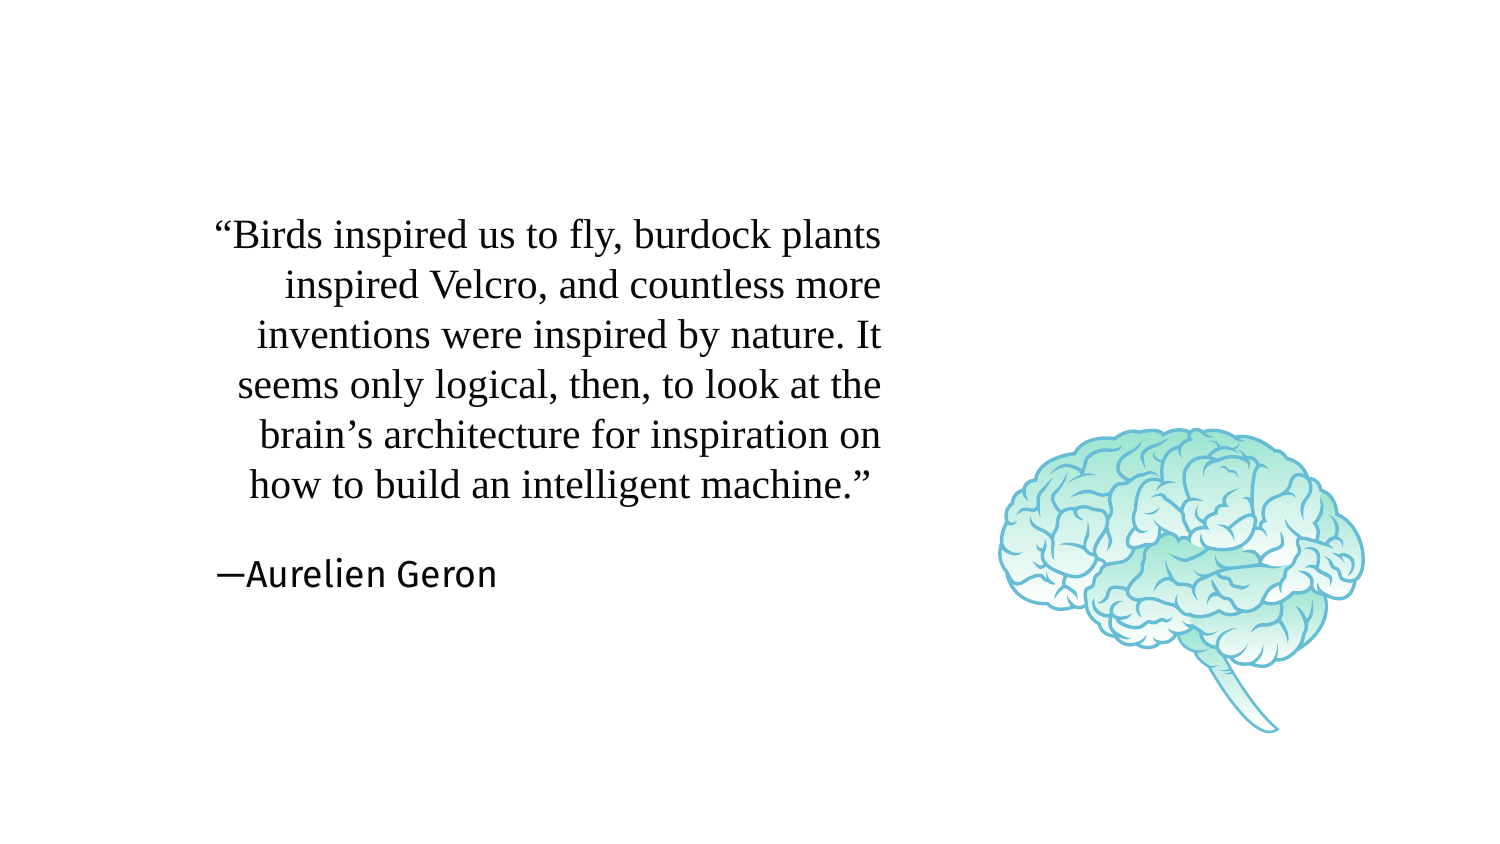

Mercury
Planet Mercury is the closest object to the Sun
# “Birds inspired us to fly, burdock plants inspired Velcro, and countless more inventions were inspired by nature. It seems only logical, then, to look at the brain’s architecture for inspiration on how to build an intelligent machine.”
Mars
Despite being red,
Mars is a cold place

Jupiter
—Aurelien Geron
Jupiter is a gas giant
and the biggest planet